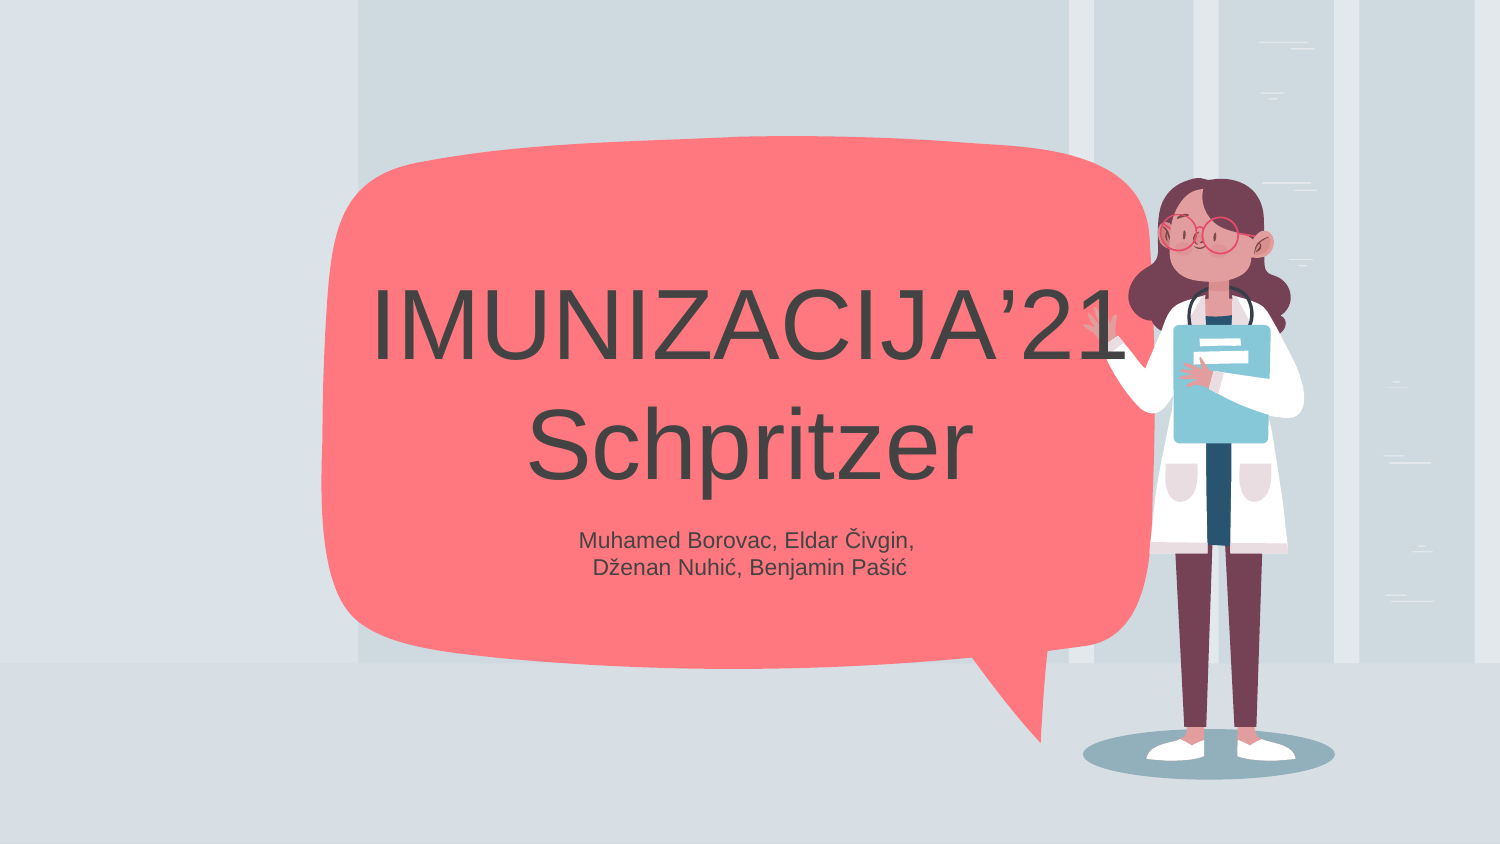

# IMUNIZACIJA’21 Schpritzer
Muhamed Borovac, Eldar Čivgin,
Dženan Nuhić, Benjamin Pašić